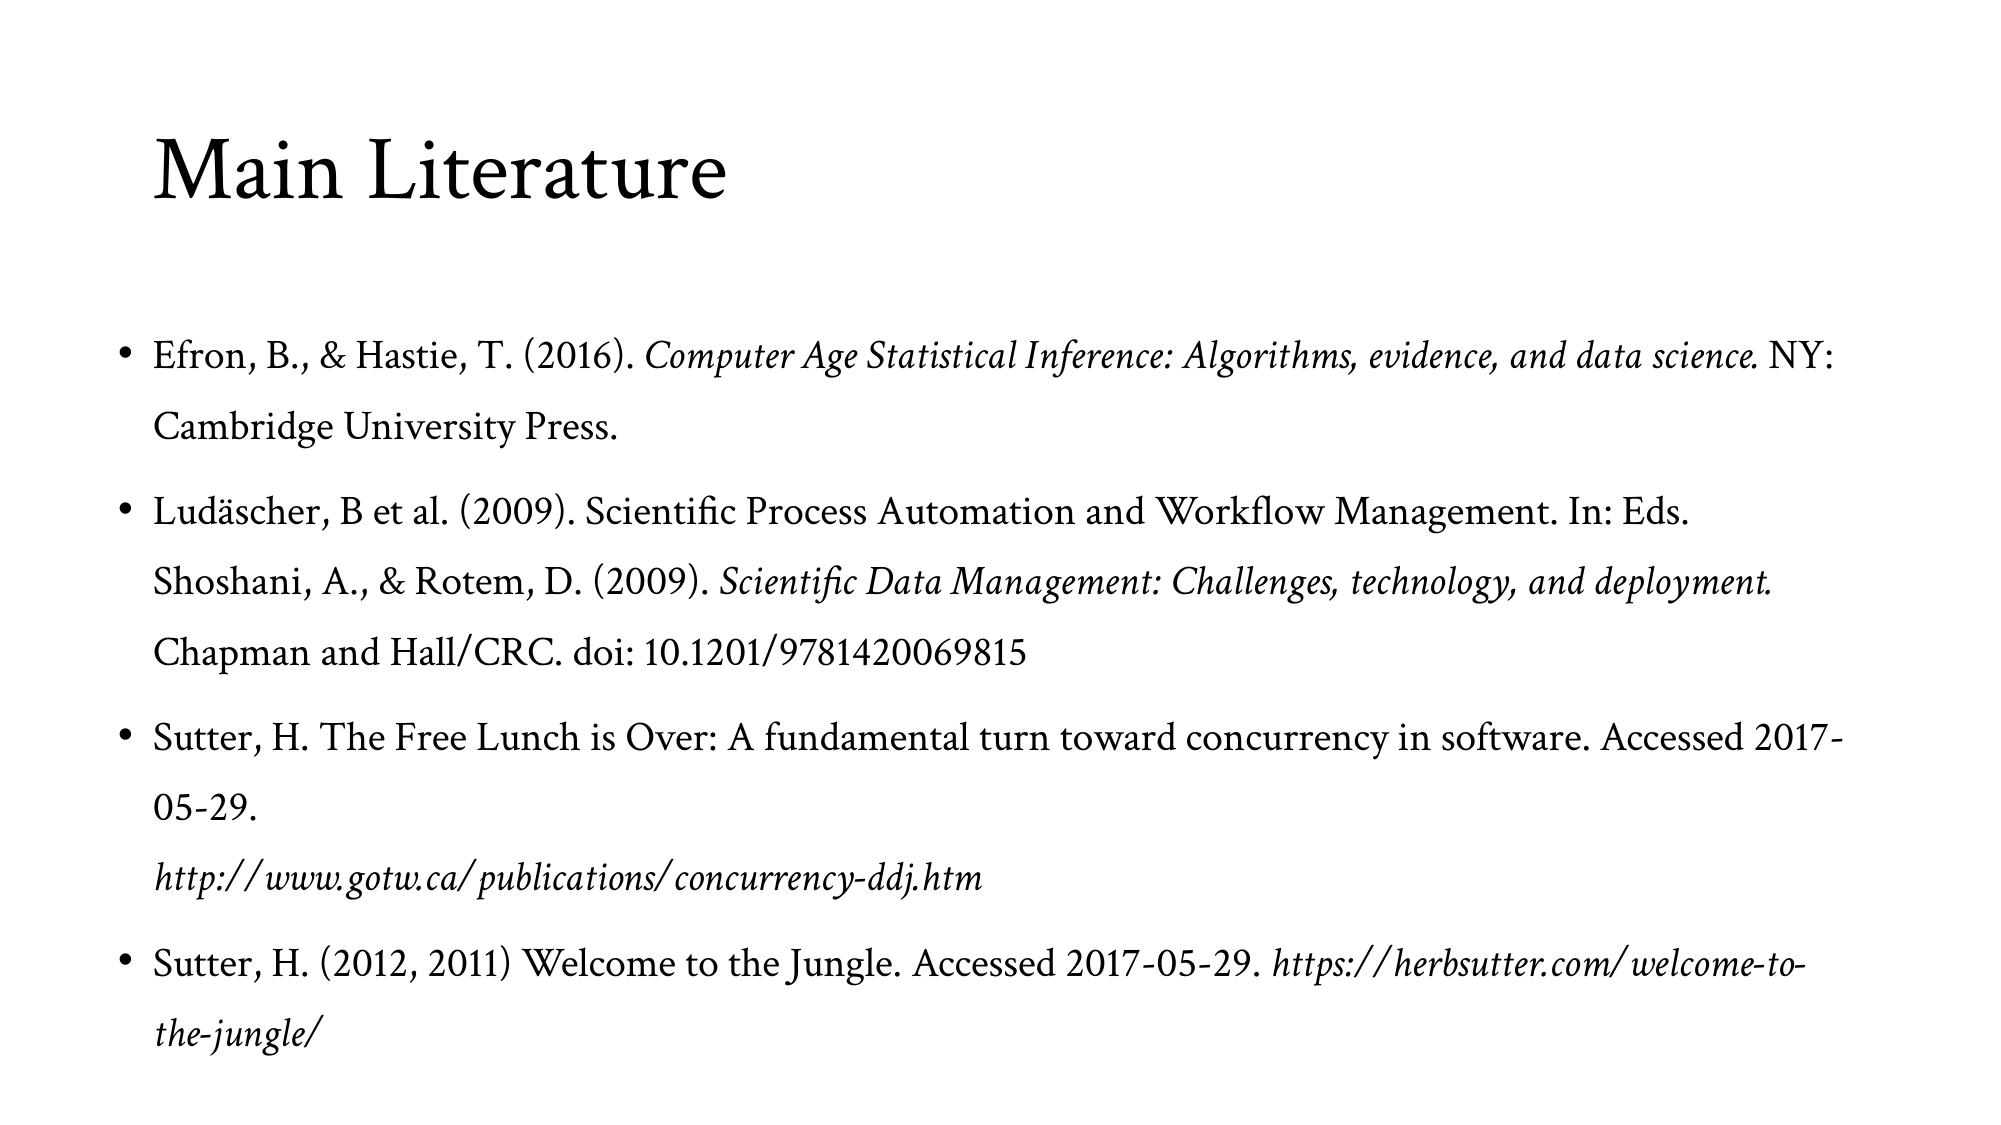

# Main Literature
Efron, B., & Hastie, T. (2016). Computer Age Statistical Inference: Algorithms, evidence, and data science. NY: Cambridge University Press.
Ludäscher, B et al. (2009). Scientific Process Automation and Workflow Management. In: Eds. Shoshani, A., & Rotem, D. (2009). Scientific Data Management: Challenges, technology, and deployment. Chapman and Hall/CRC. doi: 10.1201/9781420069815
Sutter, H. The Free Lunch is Over: A fundamental turn toward concurrency in software. Accessed 2017-05-29.
http://www.gotw.ca/publications/concurrency-ddj.htm
Sutter, H. (2012, 2011) Welcome to the Jungle. Accessed 2017-05-29. https://herbsutter.com/welcome-to-the-jungle/